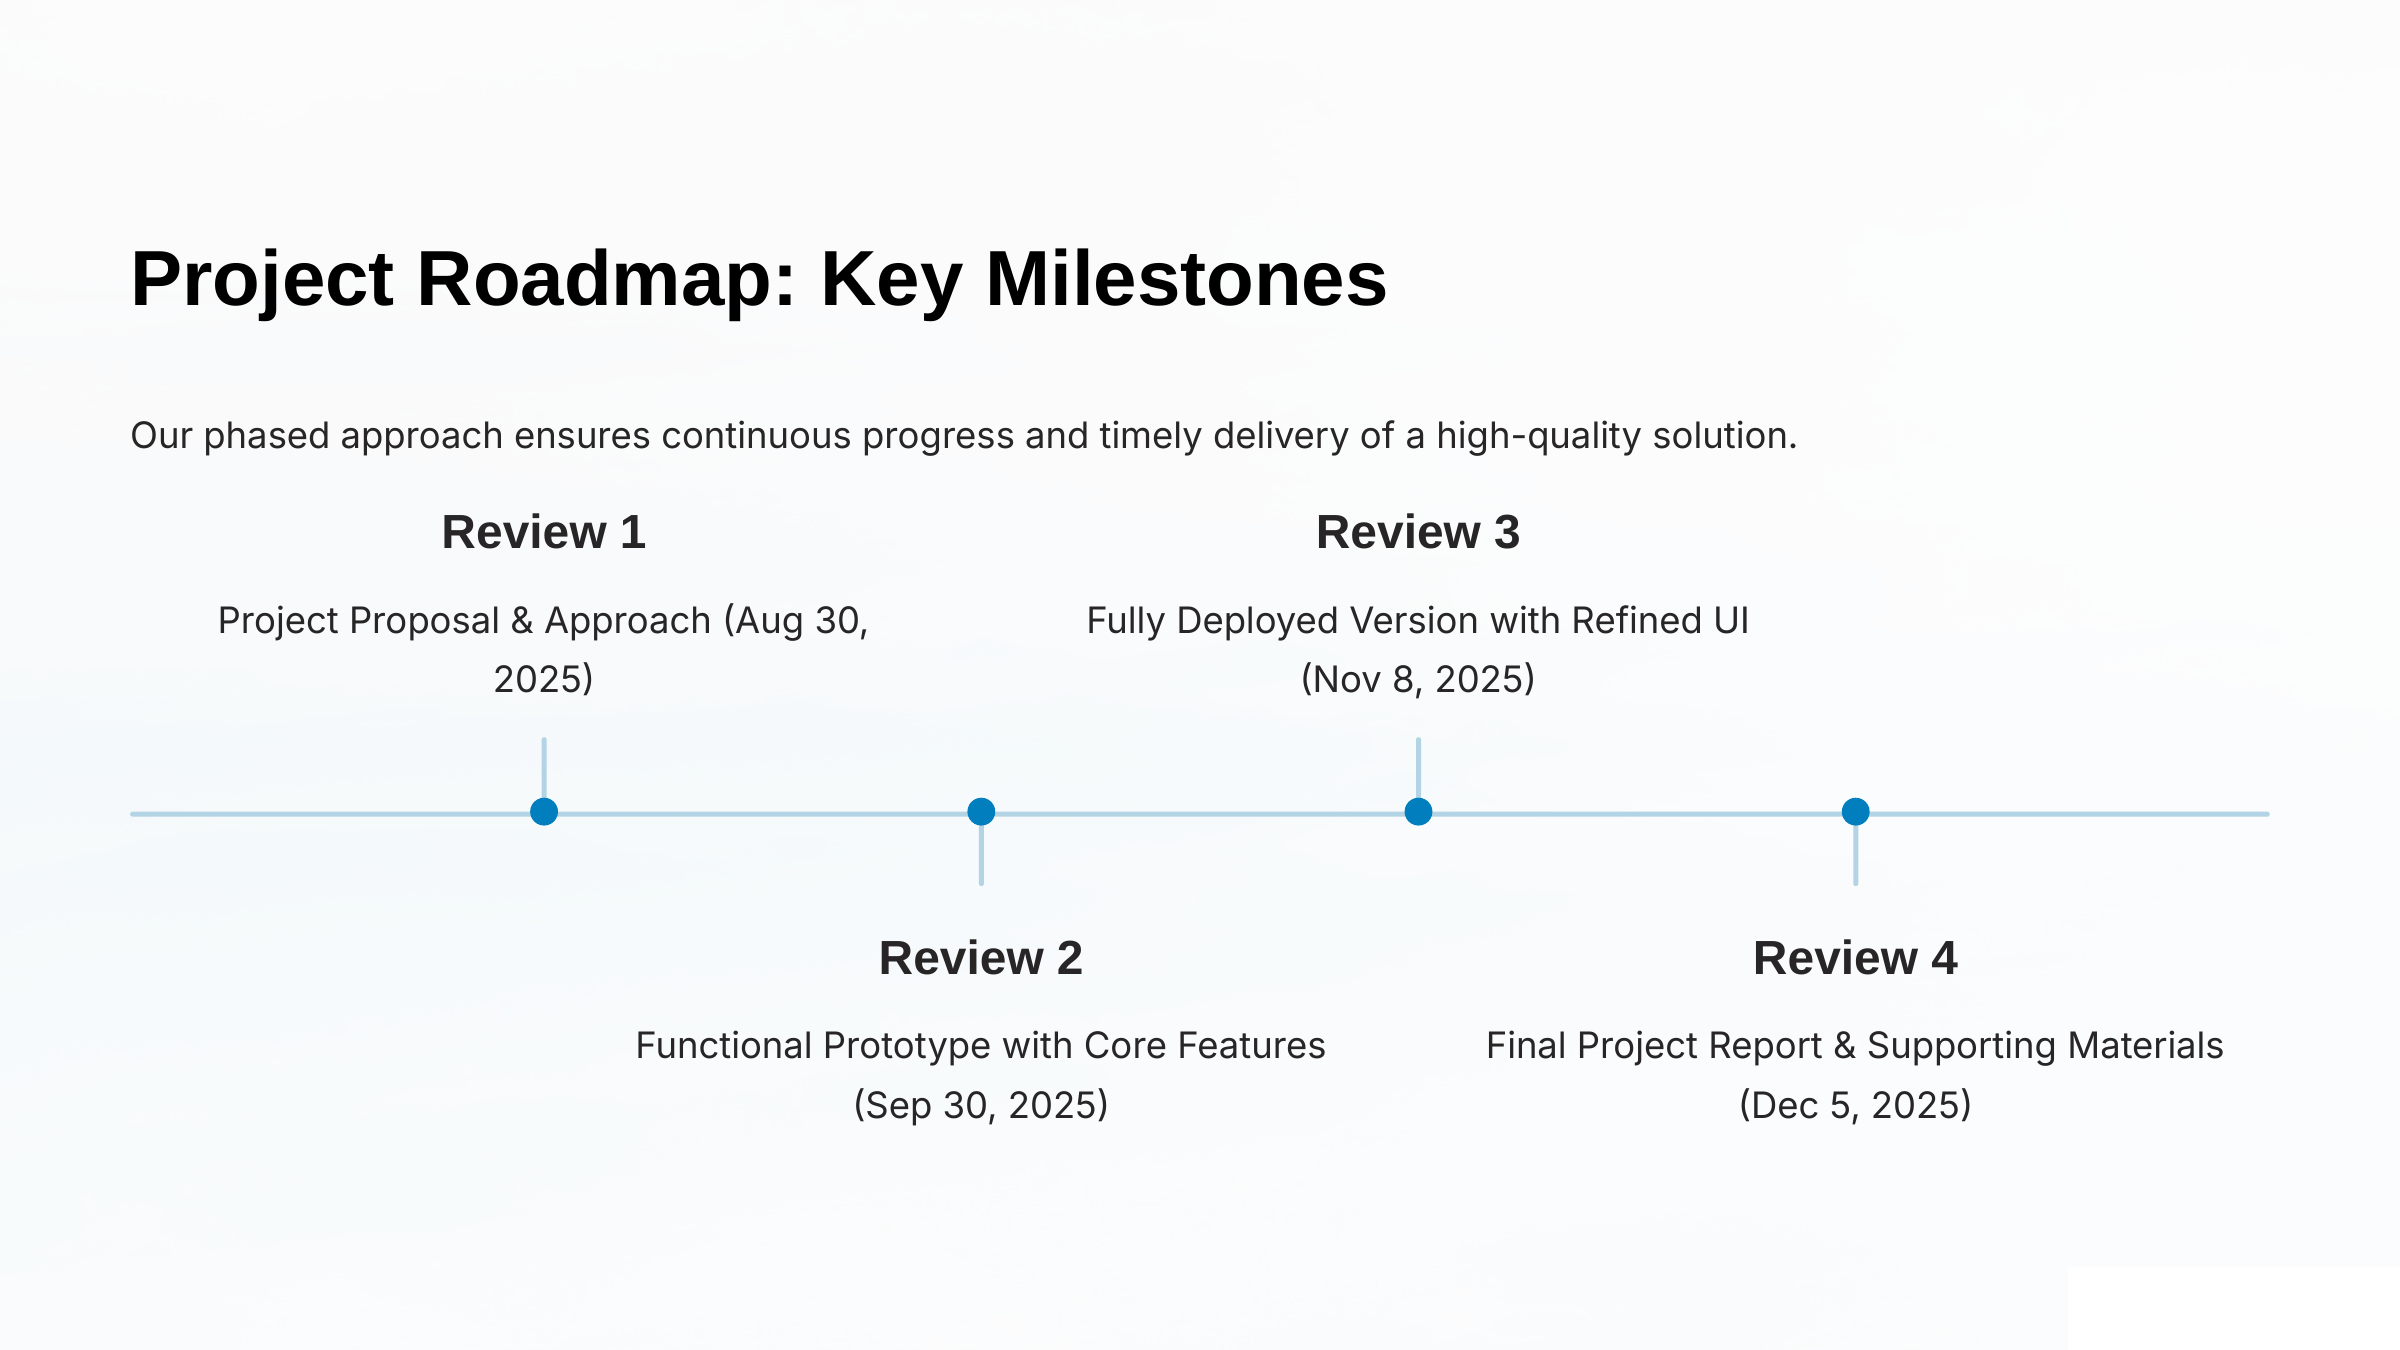

Project Roadmap: Key Milestones
Our phased approach ensures continuous progress and timely delivery of a high-quality solution.
Review 1
Review 3
Project Proposal & Approach (Aug 30, 2025)
Fully Deployed Version with Refined UI (Nov 8, 2025)

Review 2
Review 4
Functional Prototype with Core Features (Sep 30, 2025)
Final Project Report & Supporting Materials (Dec 5, 2025)